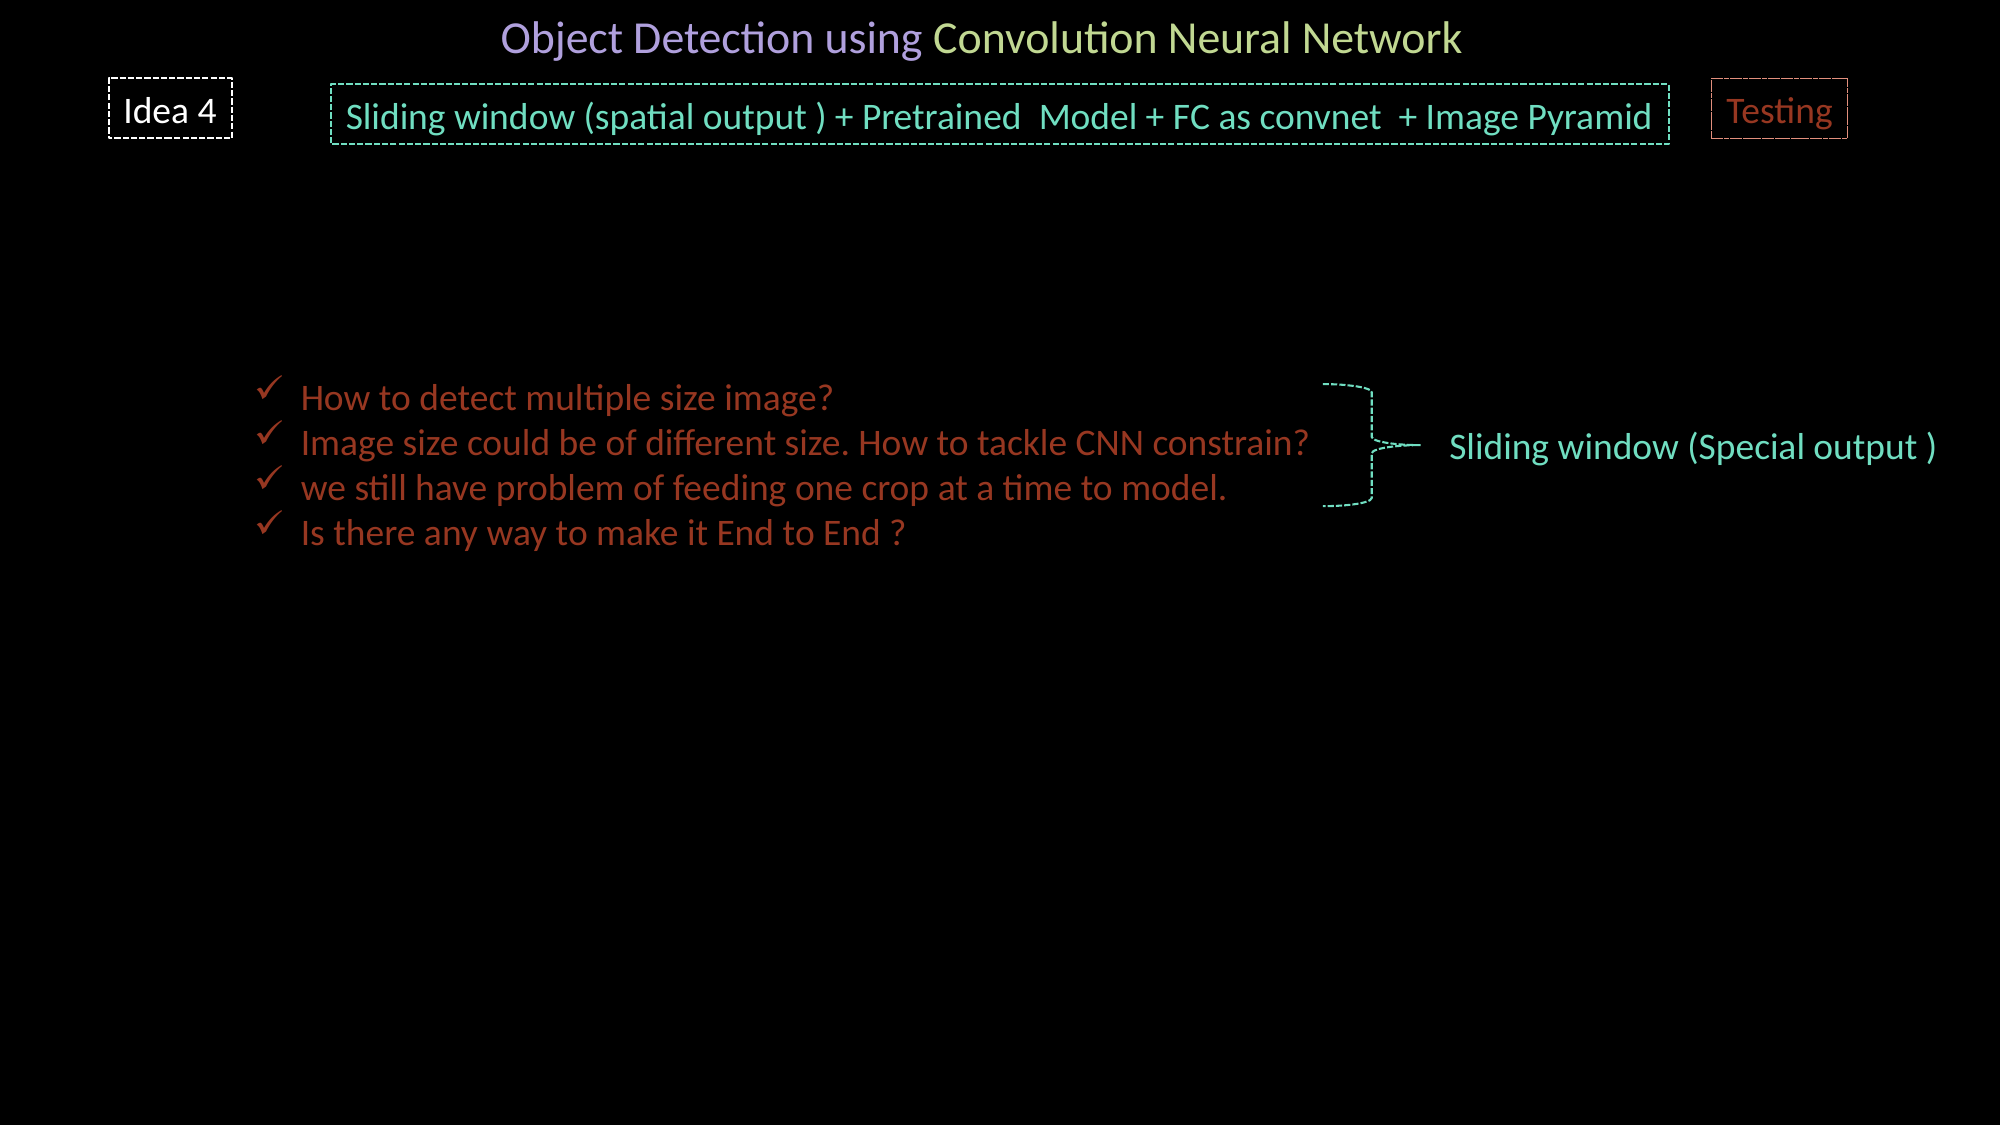

Object Detection using Convolution Neural Network
Idea 4
Testing
Sliding window (spatial output ) + Pretrained  Model + FC as convnet  + Image Pyramid
How to detect multiple size image?
Image size could be of different size. How to tackle CNN constrain?
we still have problem of feeding one crop at a time to model.
Is there any way to make it End to End ?

Sliding window (Special output )